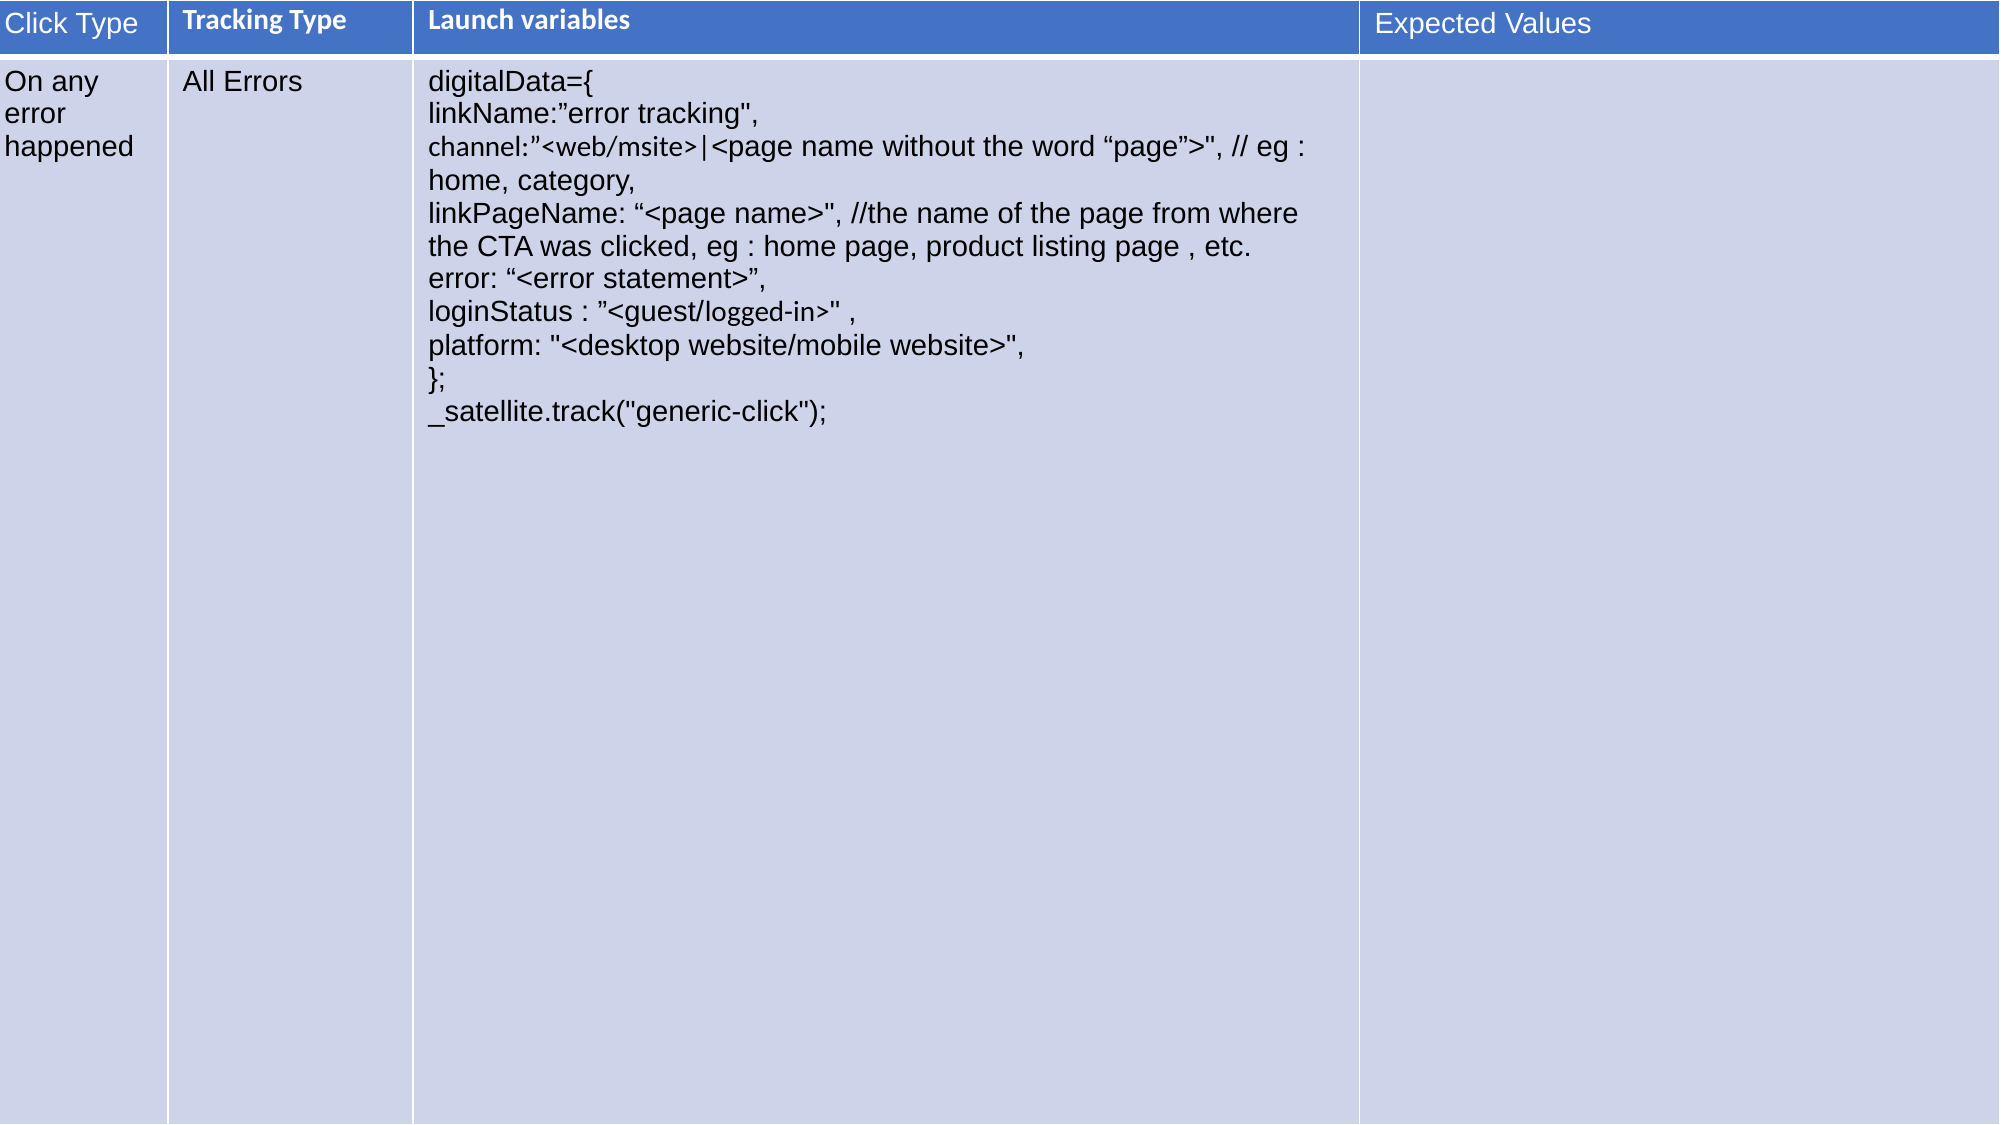

| Click Type | Tracking Type | Launch variables | Expected Values |
| --- | --- | --- | --- |
| On any error happened | All Errors | digitalData={ linkName:”error tracking", channel:”<web/msite>|<page name without the word “page”>", // eg : home, category, linkPageName: “<page name>", //the name of the page from where the CTA was clicked, eg : home page, product listing page , etc. error: “<error statement>”, loginStatus : ”<guest/logged-in>" , platform: "<desktop website/mobile website>", }; \_satellite.track("generic-click"); |  |